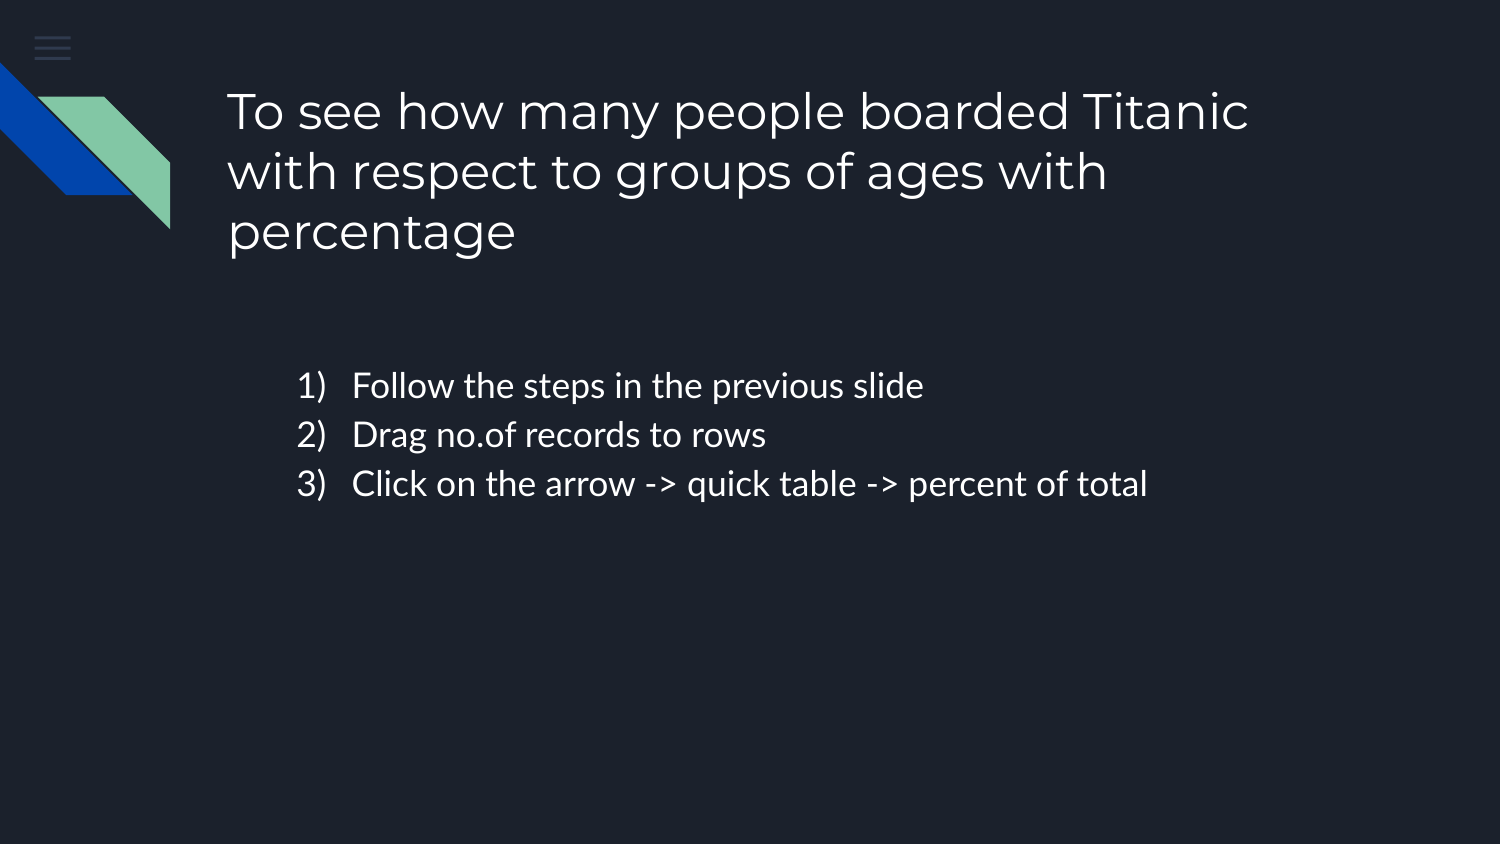

# To see how many people boarded Titanic with respect to groups of ages with percentage

Follow the steps in the previous slide
Drag no.of records to rows
Click on the arrow -> quick table -> percent of total